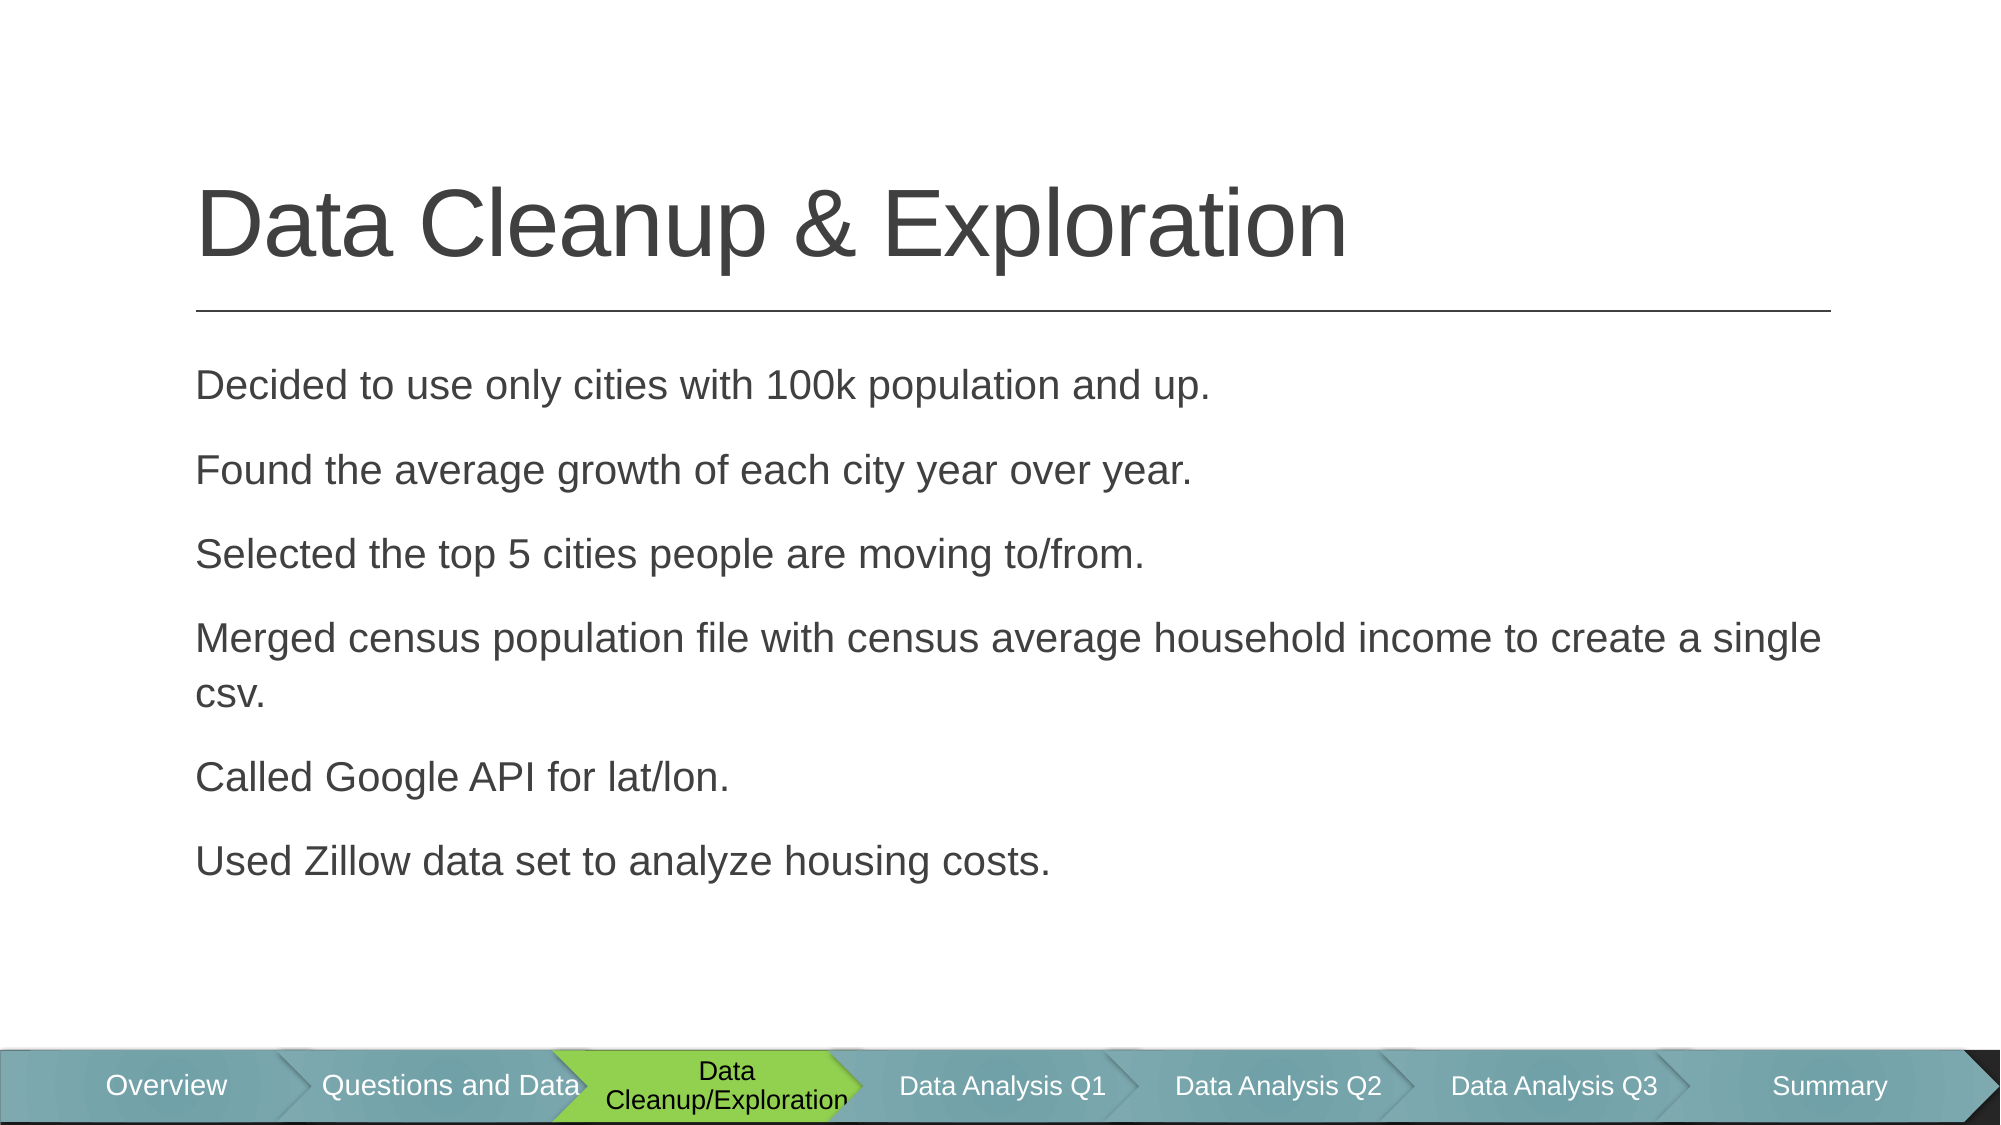

# Data Cleanup & Exploration
Decided to use only cities with 100k population and up.
Found the average growth of each city year over year.
Selected the top 5 cities people are moving to/from.
Merged census population file with census average household income to create a single csv.
Called Google API for lat/lon.
Used Zillow data set to analyze housing costs.

Overview
Questions and Data
Data Cleanup/Exploration
Data Analysis Q1
Data Analysis Q2
Data Analysis Q3
Summary